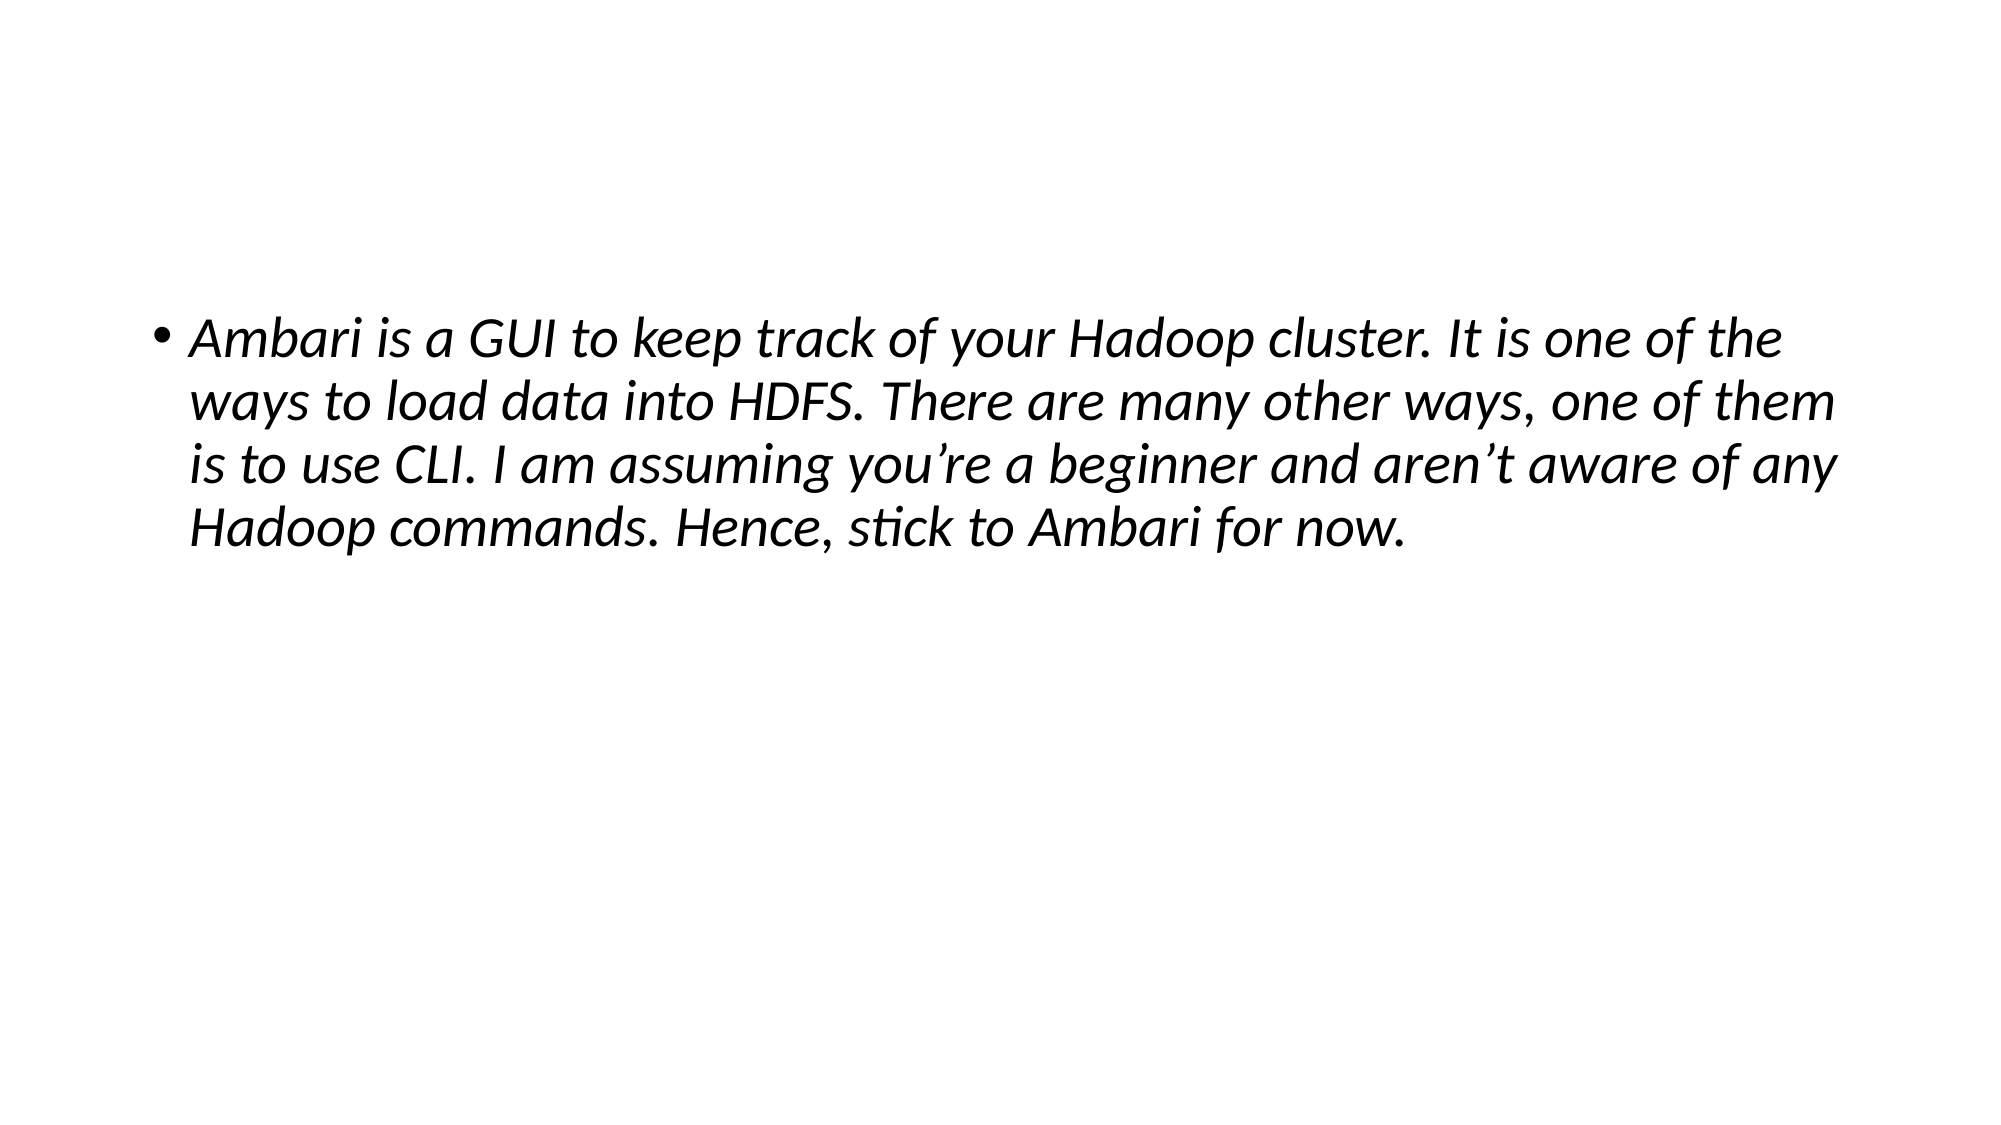

#
Ambari is a GUI to keep track of your Hadoop cluster. It is one of the ways to load data into HDFS. There are many other ways, one of them is to use CLI. I am assuming you’re a beginner and aren’t aware of any Hadoop commands. Hence, stick to Ambari for now.